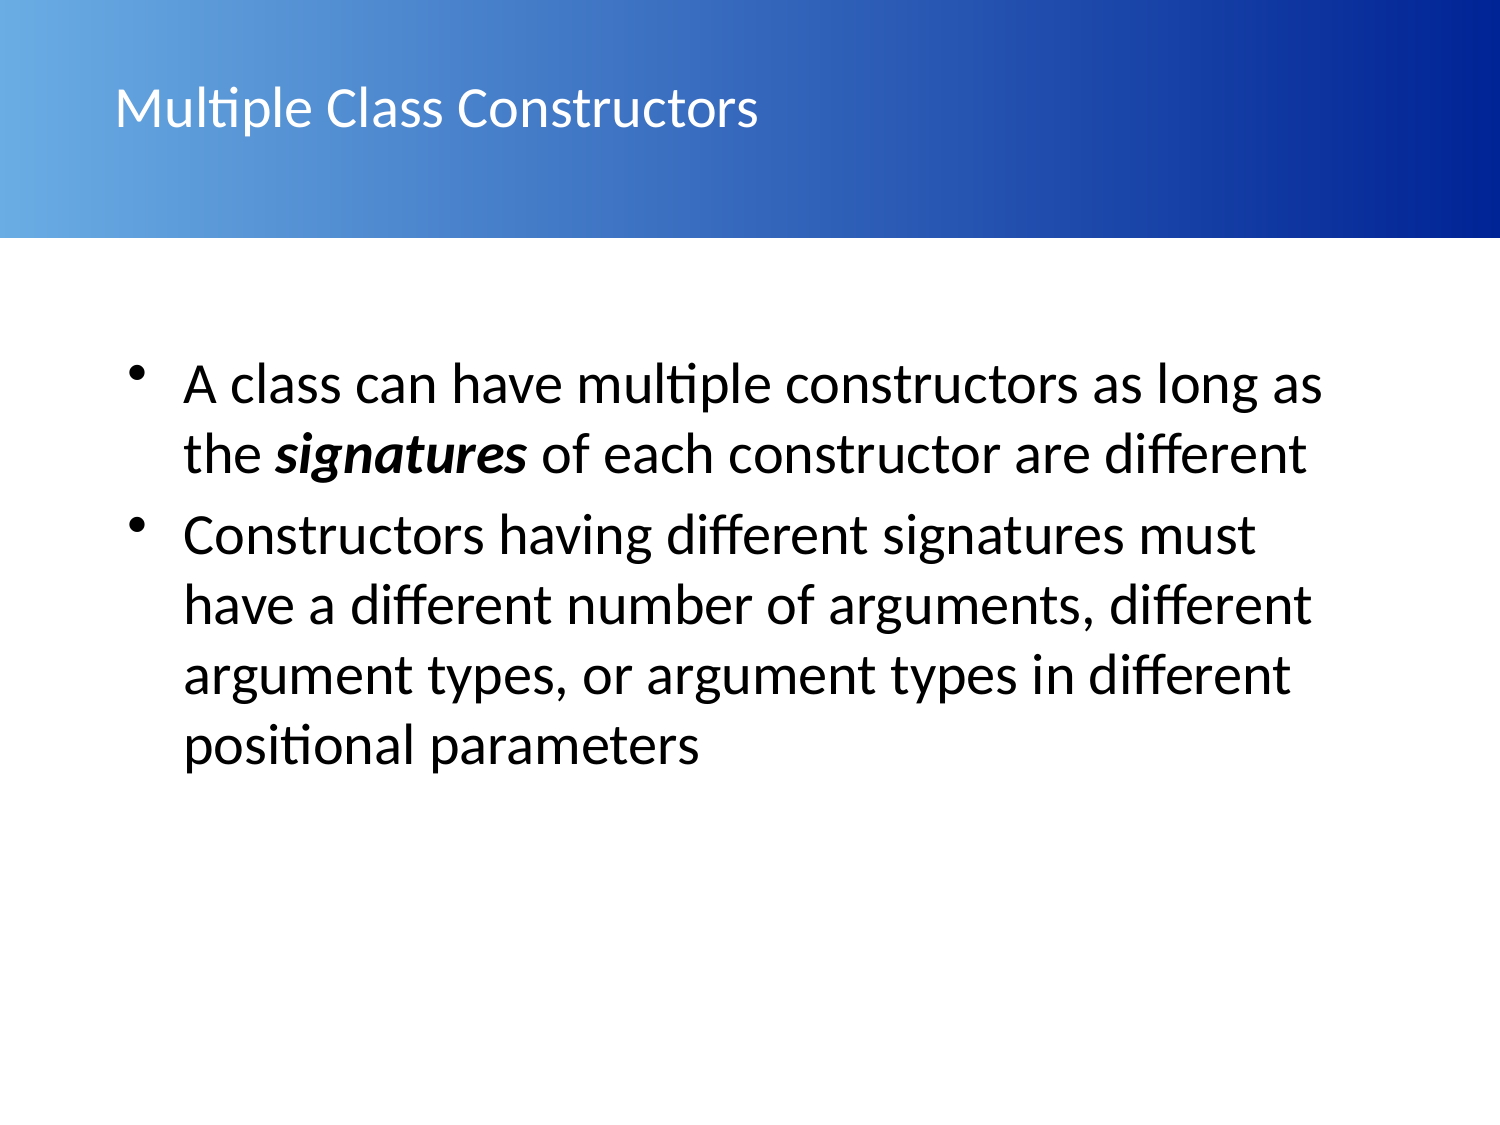

# Multiple Class Constructors

A class can have multiple constructors as long as the signatures of each constructor are different
Constructors having different signatures must have a different number of arguments, different argument types, or argument types in different positional parameters